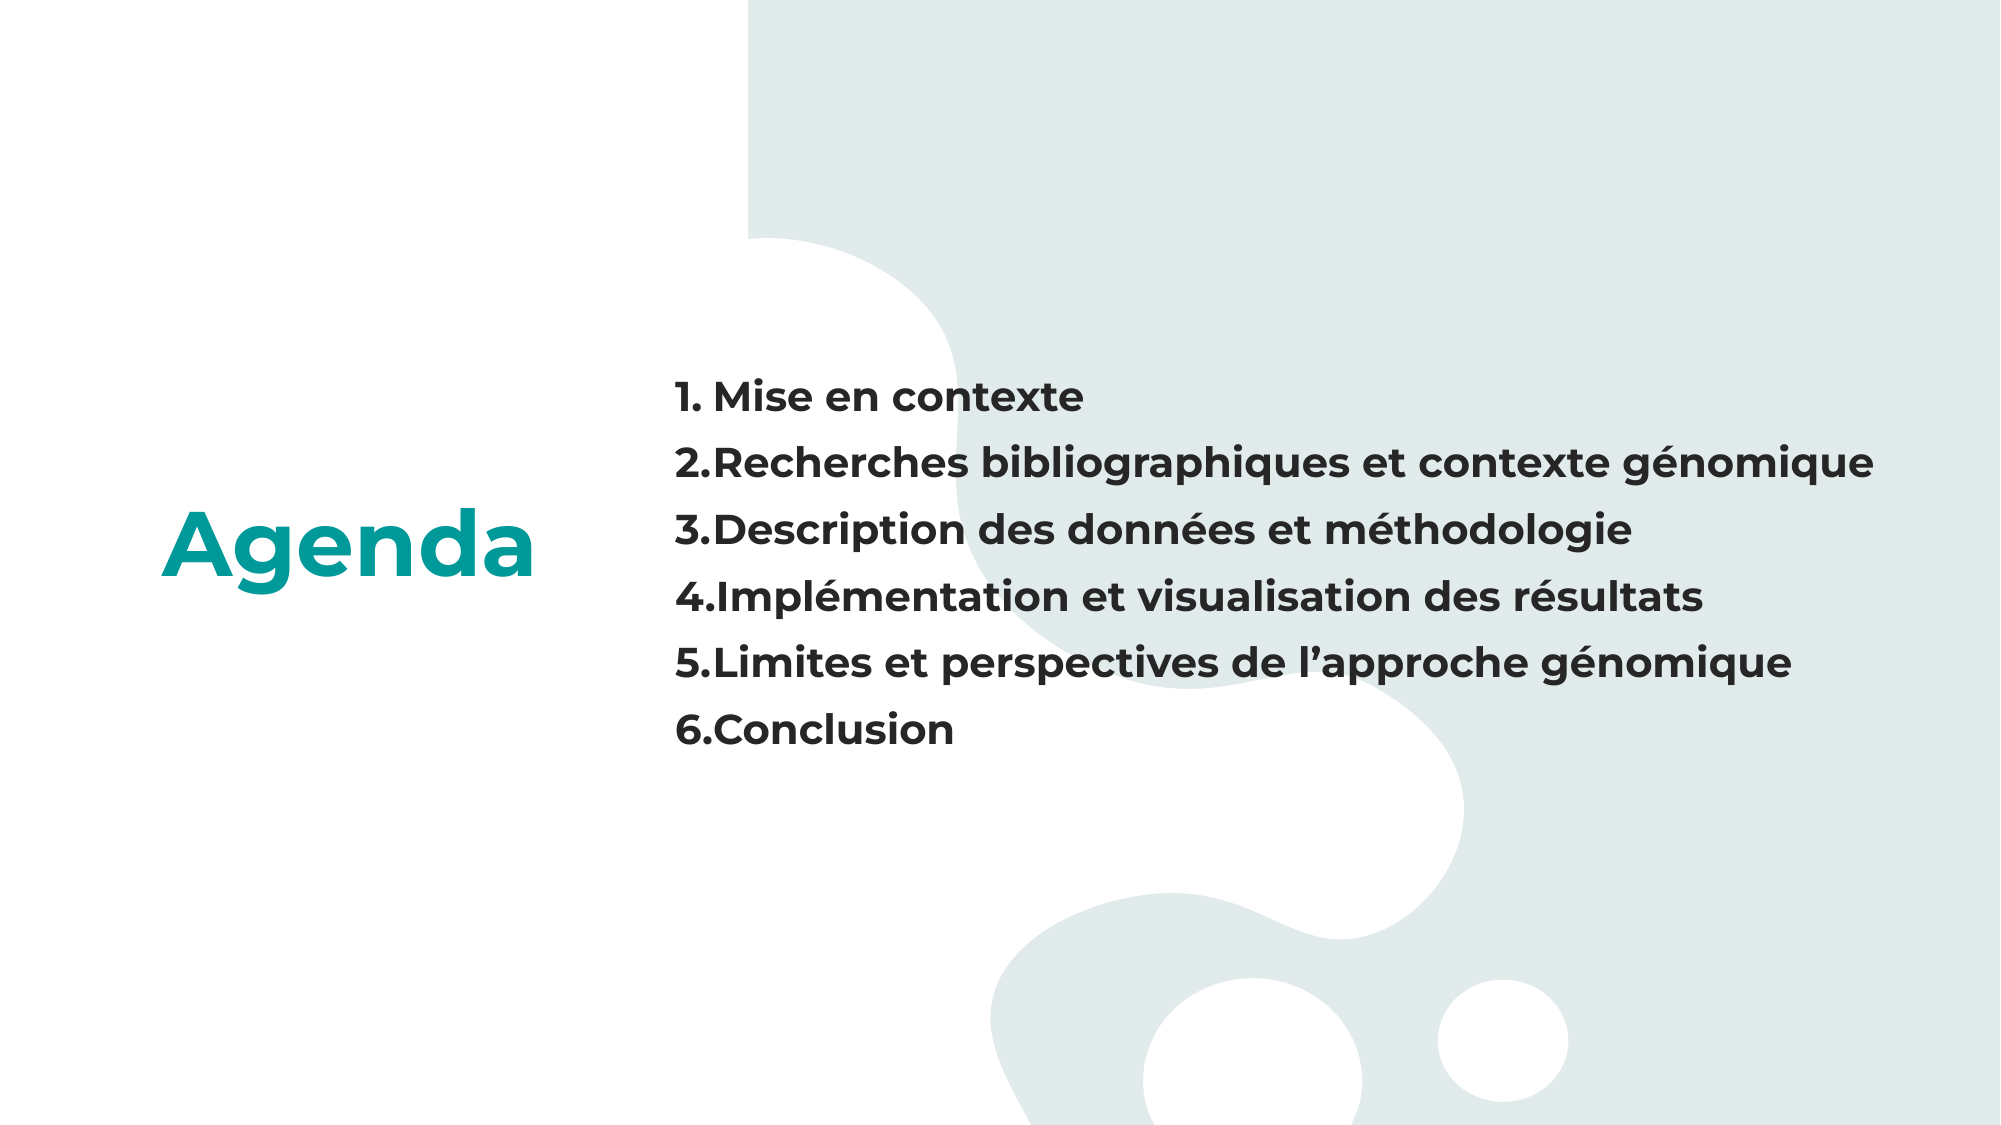

Mise en contexte
Recherches bibliographiques et contexte génomique
Description des données et méthodologie
Implémentation et visualisation des résultats
Limites et perspectives de l’approche génomique
Conclusion

Agenda